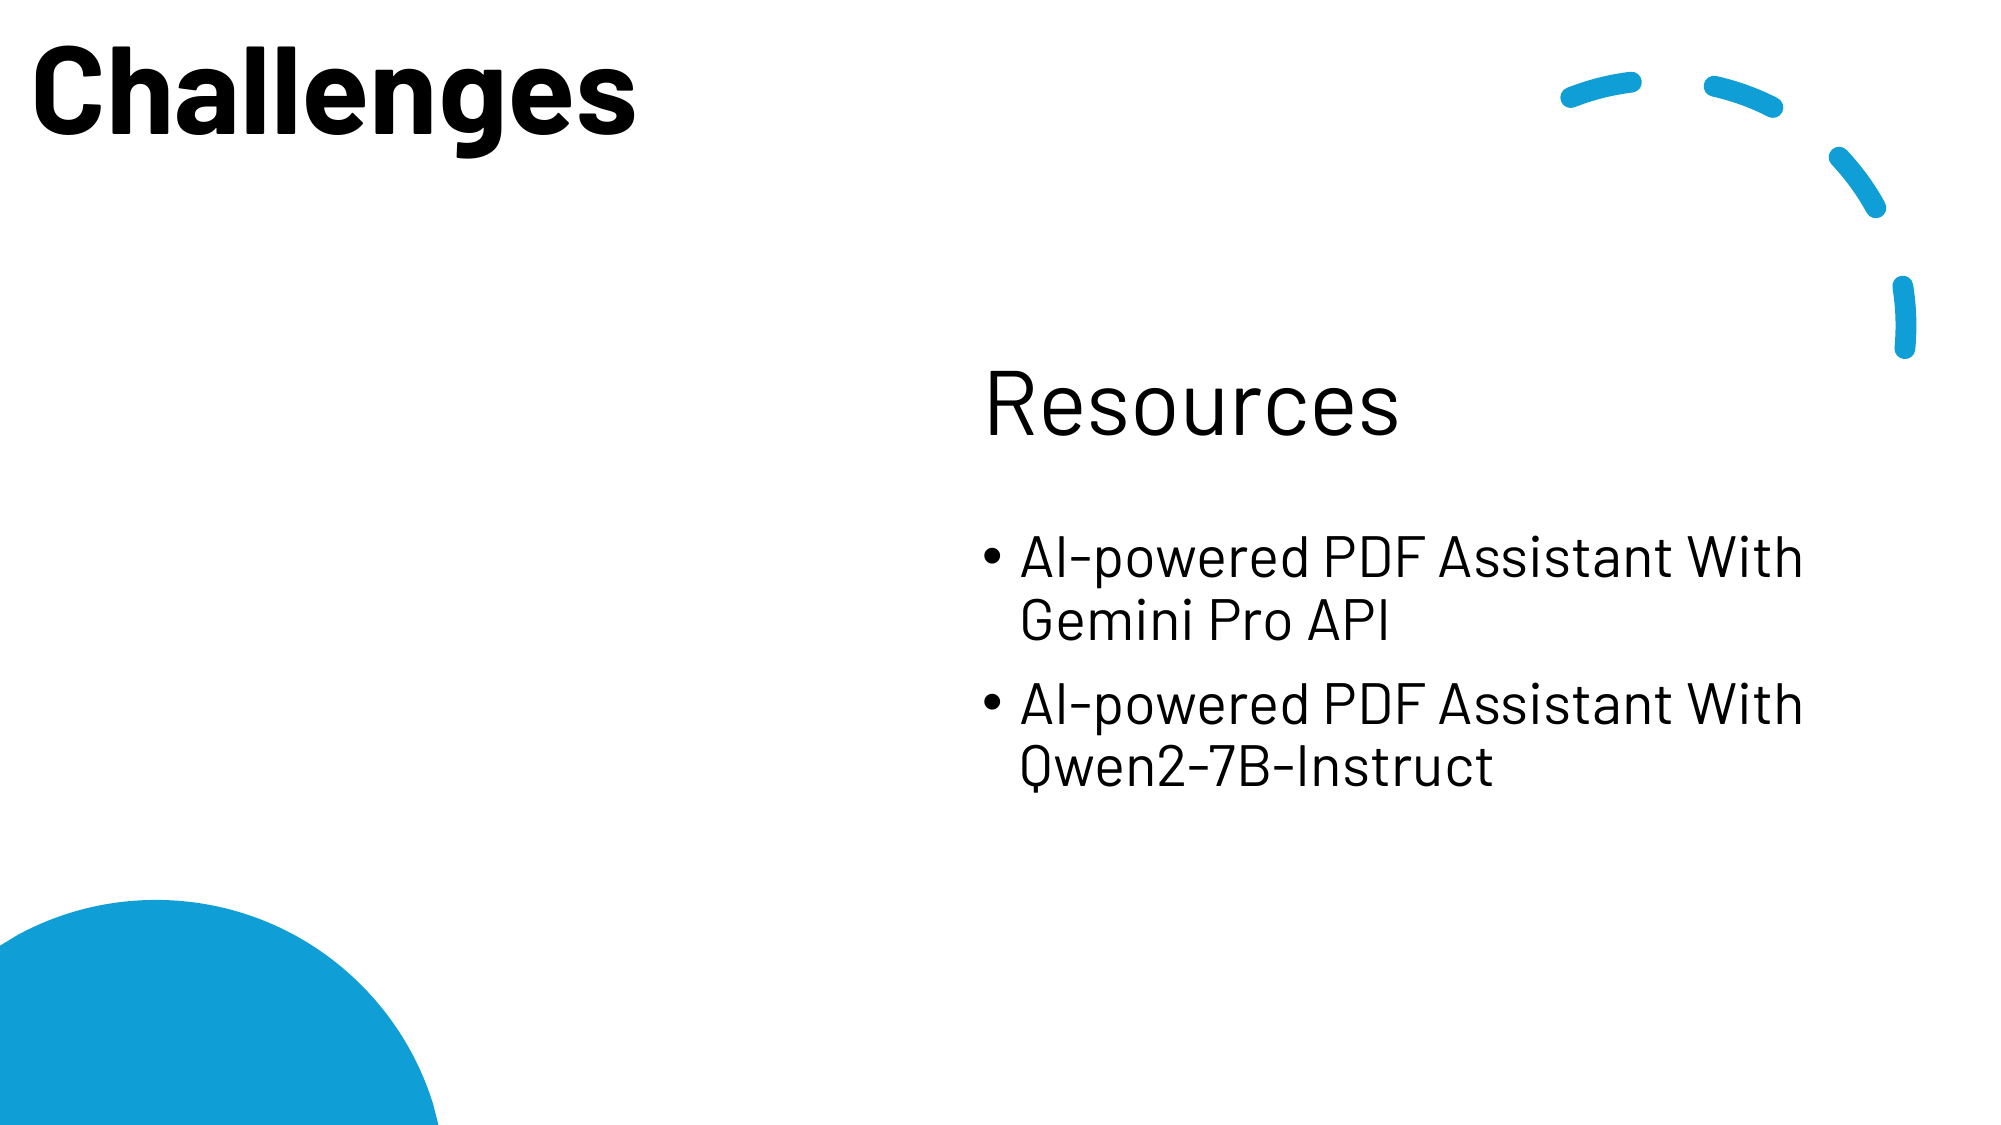

Challenges

# Resources
AI-powered PDF Assistant With Gemini Pro API
AI-powered PDF Assistant With Qwen2-7B-Instruct